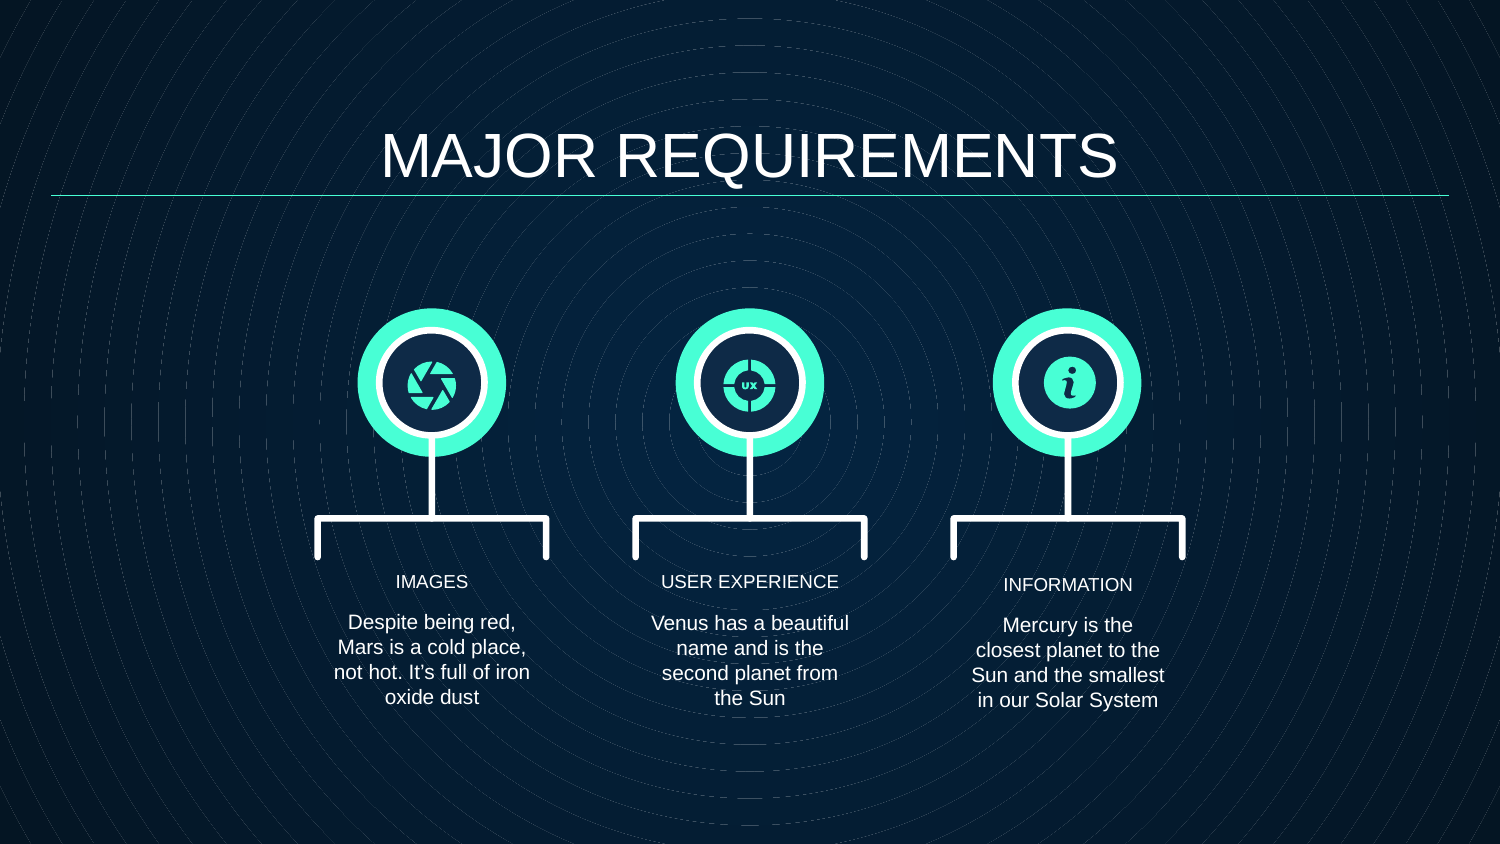

MAJOR REQUIREMENTS

IMAGES
# USER EXPERIENCE
INFORMATION
Despite being red, Mars is a cold place, not hot. It’s full of iron oxide dust
Venus has a beautiful name and is the second planet from the Sun
Mercury is the closest planet to the Sun and the smallest in our Solar System